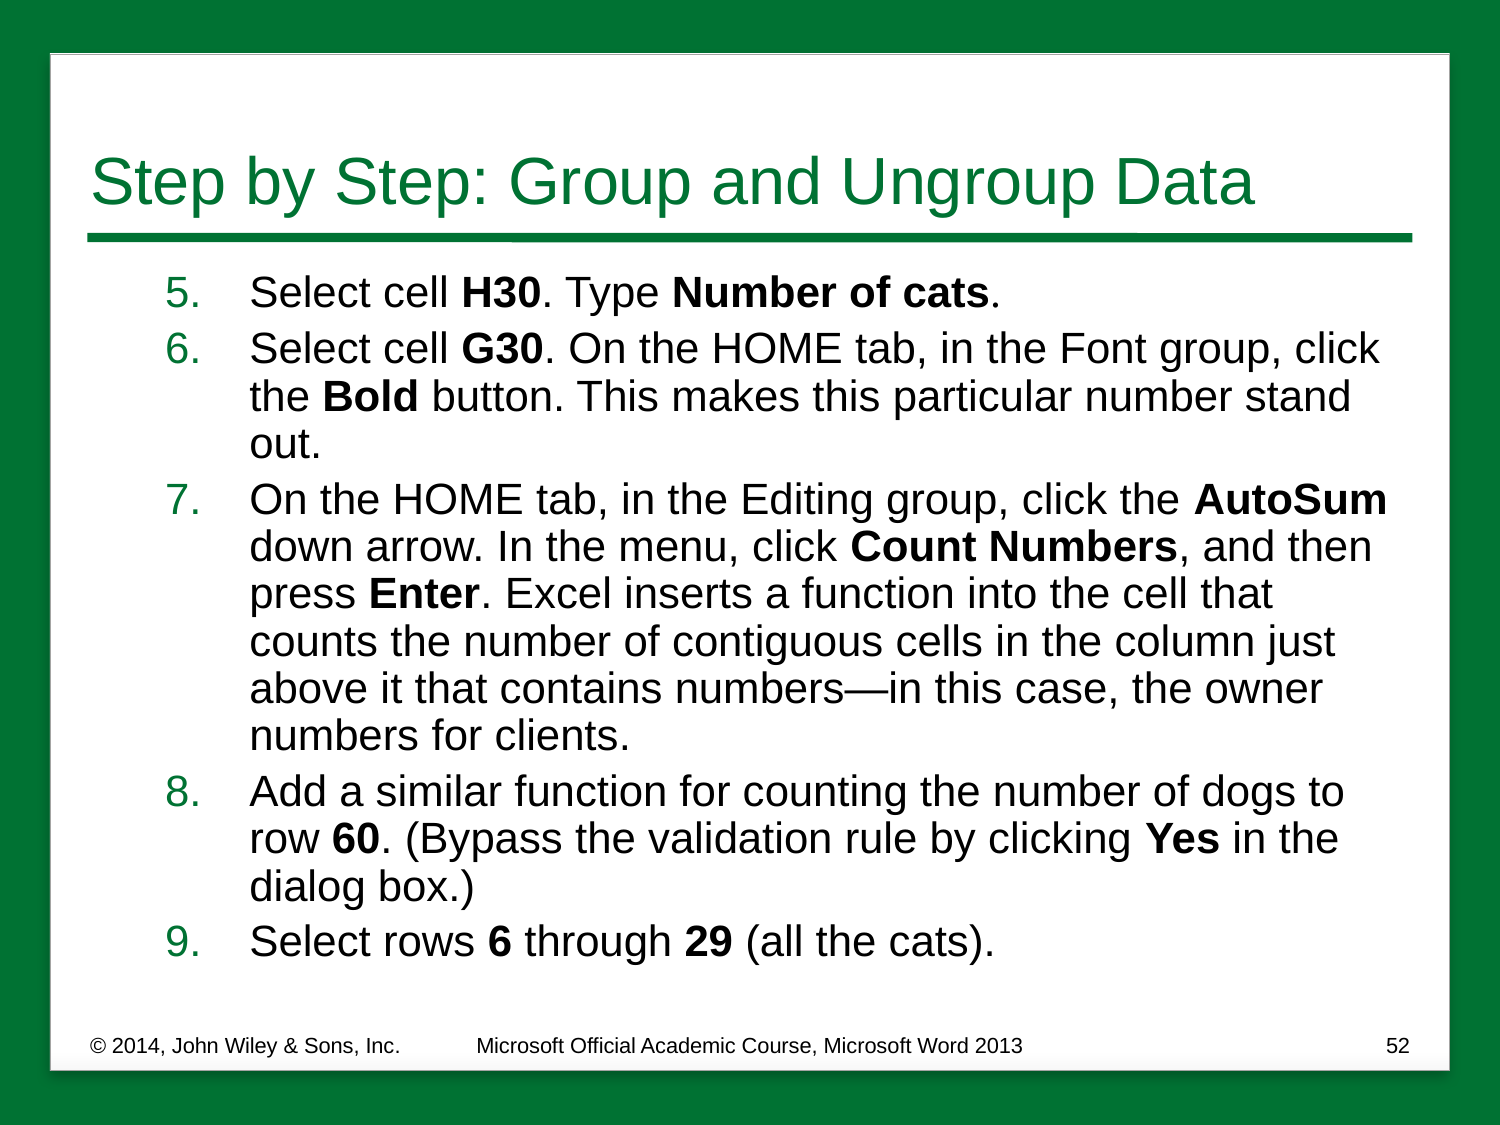

# Step by Step: Group and Ungroup Data
Select cell H30. Type Number of cats.
Select cell G30. On the HOME tab, in the Font group, click the Bold button. This makes this particular number stand out.
On the HOME tab, in the Editing group, click the AutoSum down arrow. In the menu, click Count Numbers, and then press Enter. Excel inserts a function into the cell that counts the number of contiguous cells in the column just above it that contains numbers—in this case, the owner numbers for clients.
Add a similar function for counting the number of dogs to row 60. (Bypass the validation rule by clicking Yes in the dialog box.)
Select rows 6 through 29 (all the cats).

© 2014, John Wiley & Sons, Inc.
Microsoft Official Academic Course, Microsoft Word 2013
52